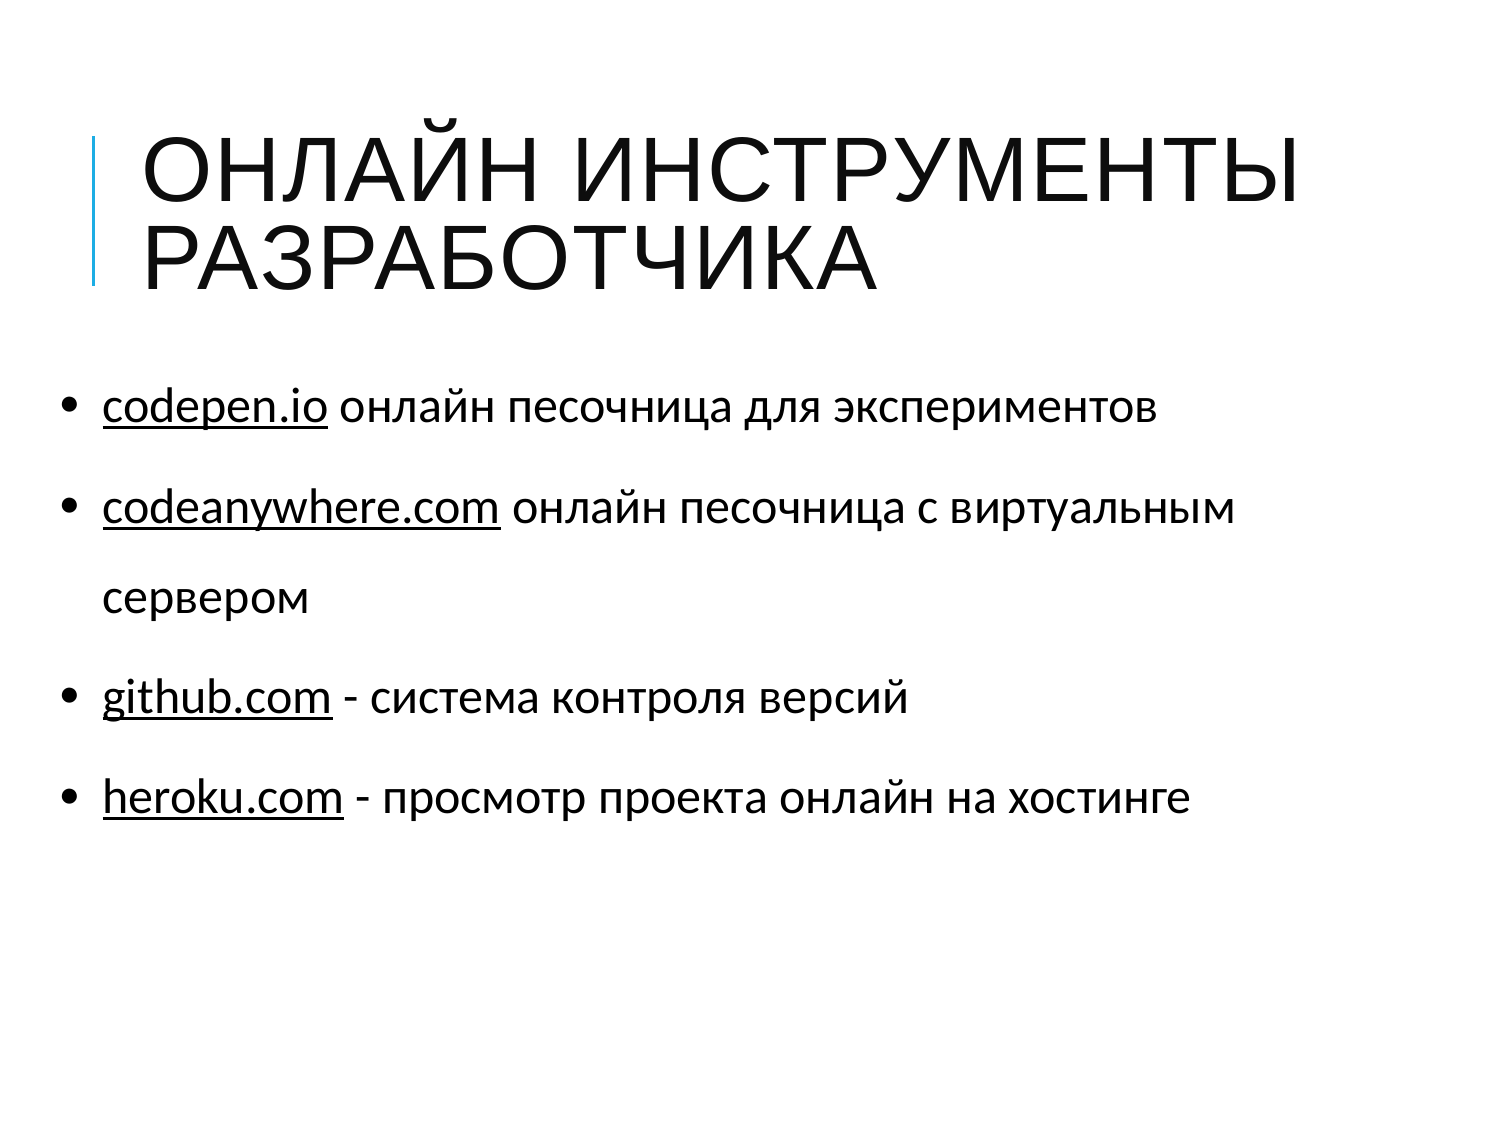

# Онлайн инструменты разработчика

codepen.io онлайн песочница для экспериментов
codeanywhere.com онлайн песочница с виртуальным сервером
github.com - система контроля версий
heroku.com - просмотр проекта онлайн на хостинге